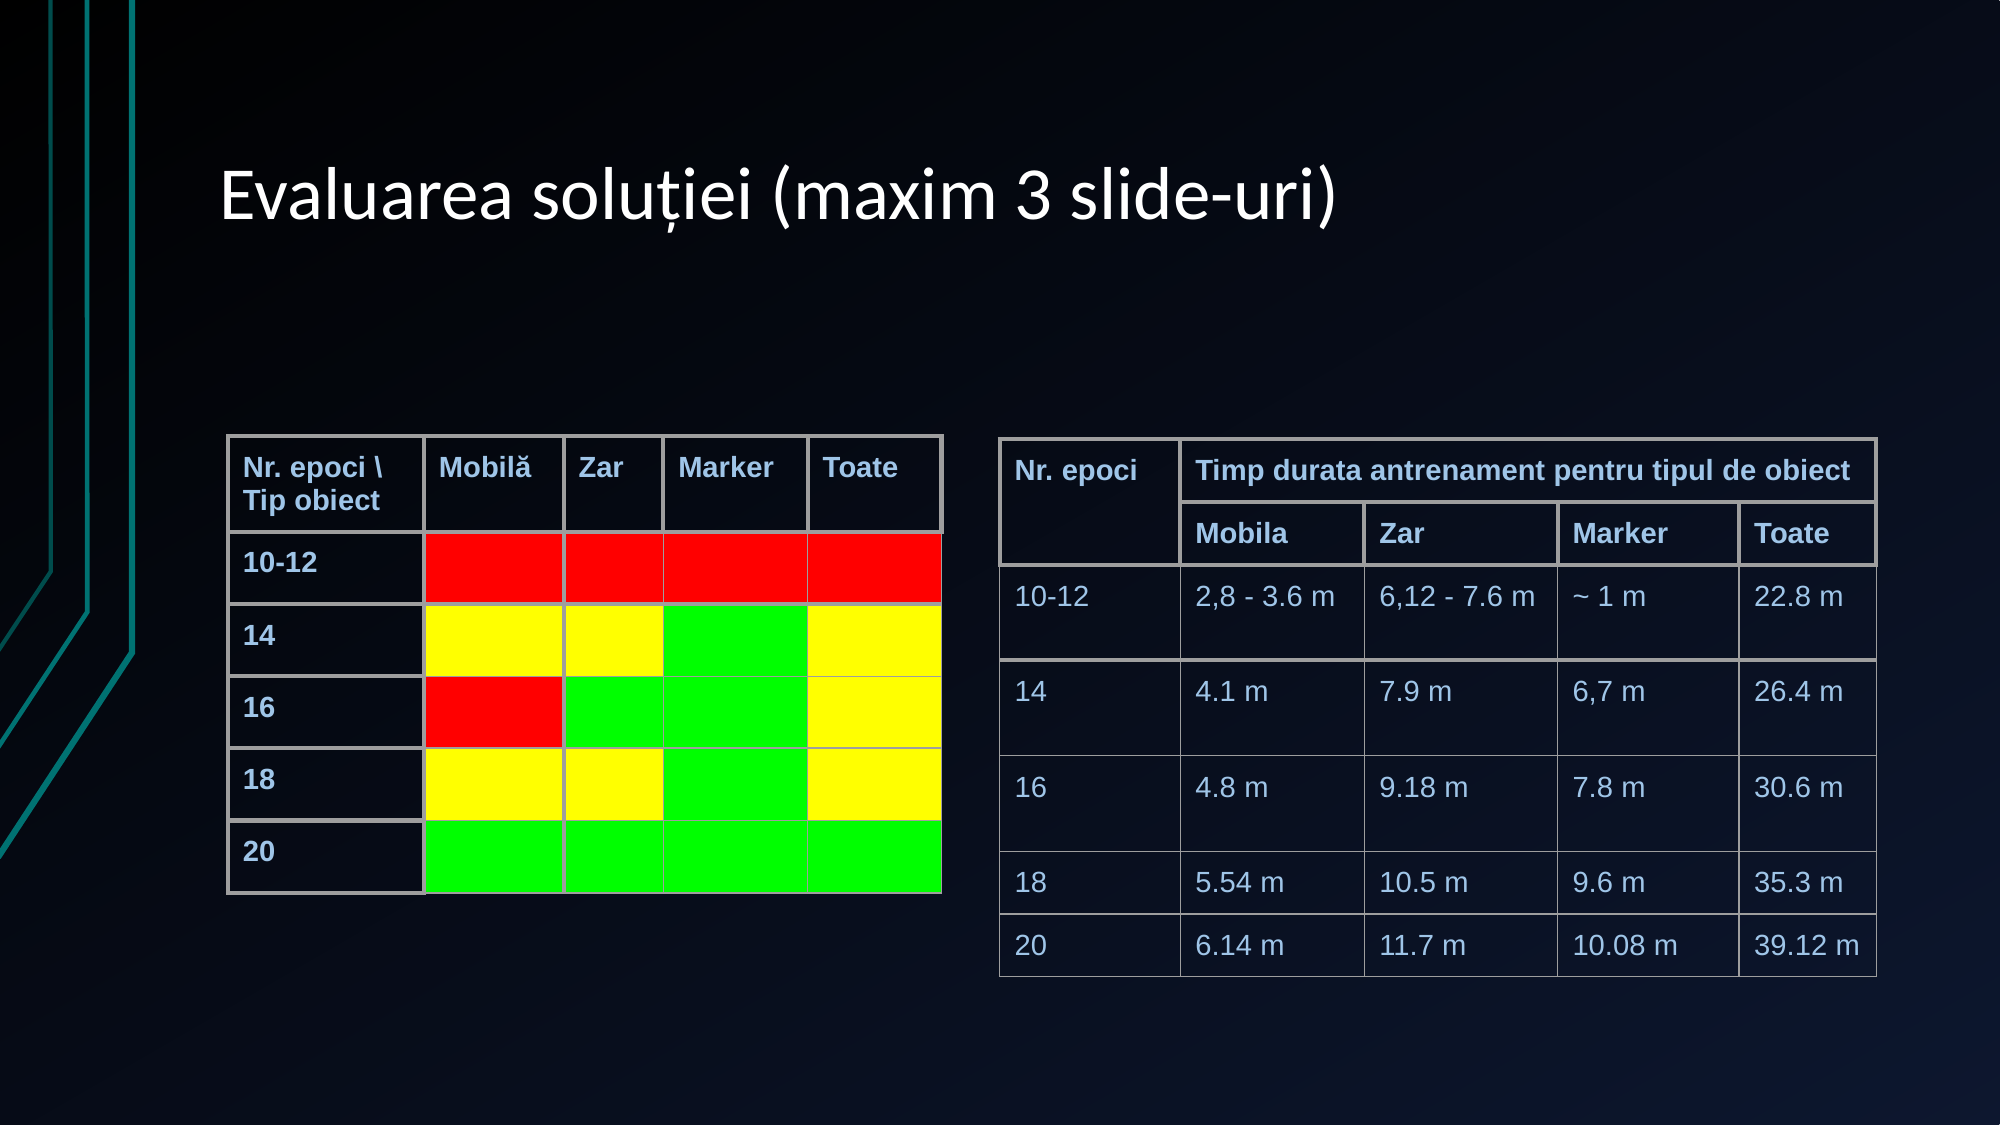

# Evaluarea soluției (maxim 3 slide-uri)
| Nr. epoci \ Tip obiect | Mobilă | Zar | Marker | Toate |
| --- | --- | --- | --- | --- |
| 10-12 |  |  |  |  |
| 14 |  |  |  |  |
| 16 |  |  |  |  |
| 18 |  |  |  |  |
| 20 |  |  |  |  |
| Nr. epoci | Timp durata antrenament pentru tipul de obiect |  |  |  |
| --- | --- | --- | --- | --- |
|  | Mobila | Zar | Marker | Toate |
| 10-12 | 2,8 - 3.6 m | 6,12 - 7.6 m | ~ 1 m | 22.8 m |
| 14 | 4.1 m | 7.9 m | 6,7 m | 26.4 m |
| 16 | 4.8 m | 9.18 m | 7.8 m | 30.6 m |
| 18 | 5.54 m | 10.5 m | 9.6 m | 35.3 m |
| 20 | 6.14 m | 11.7 m | 10.08 m | 39.12 m |